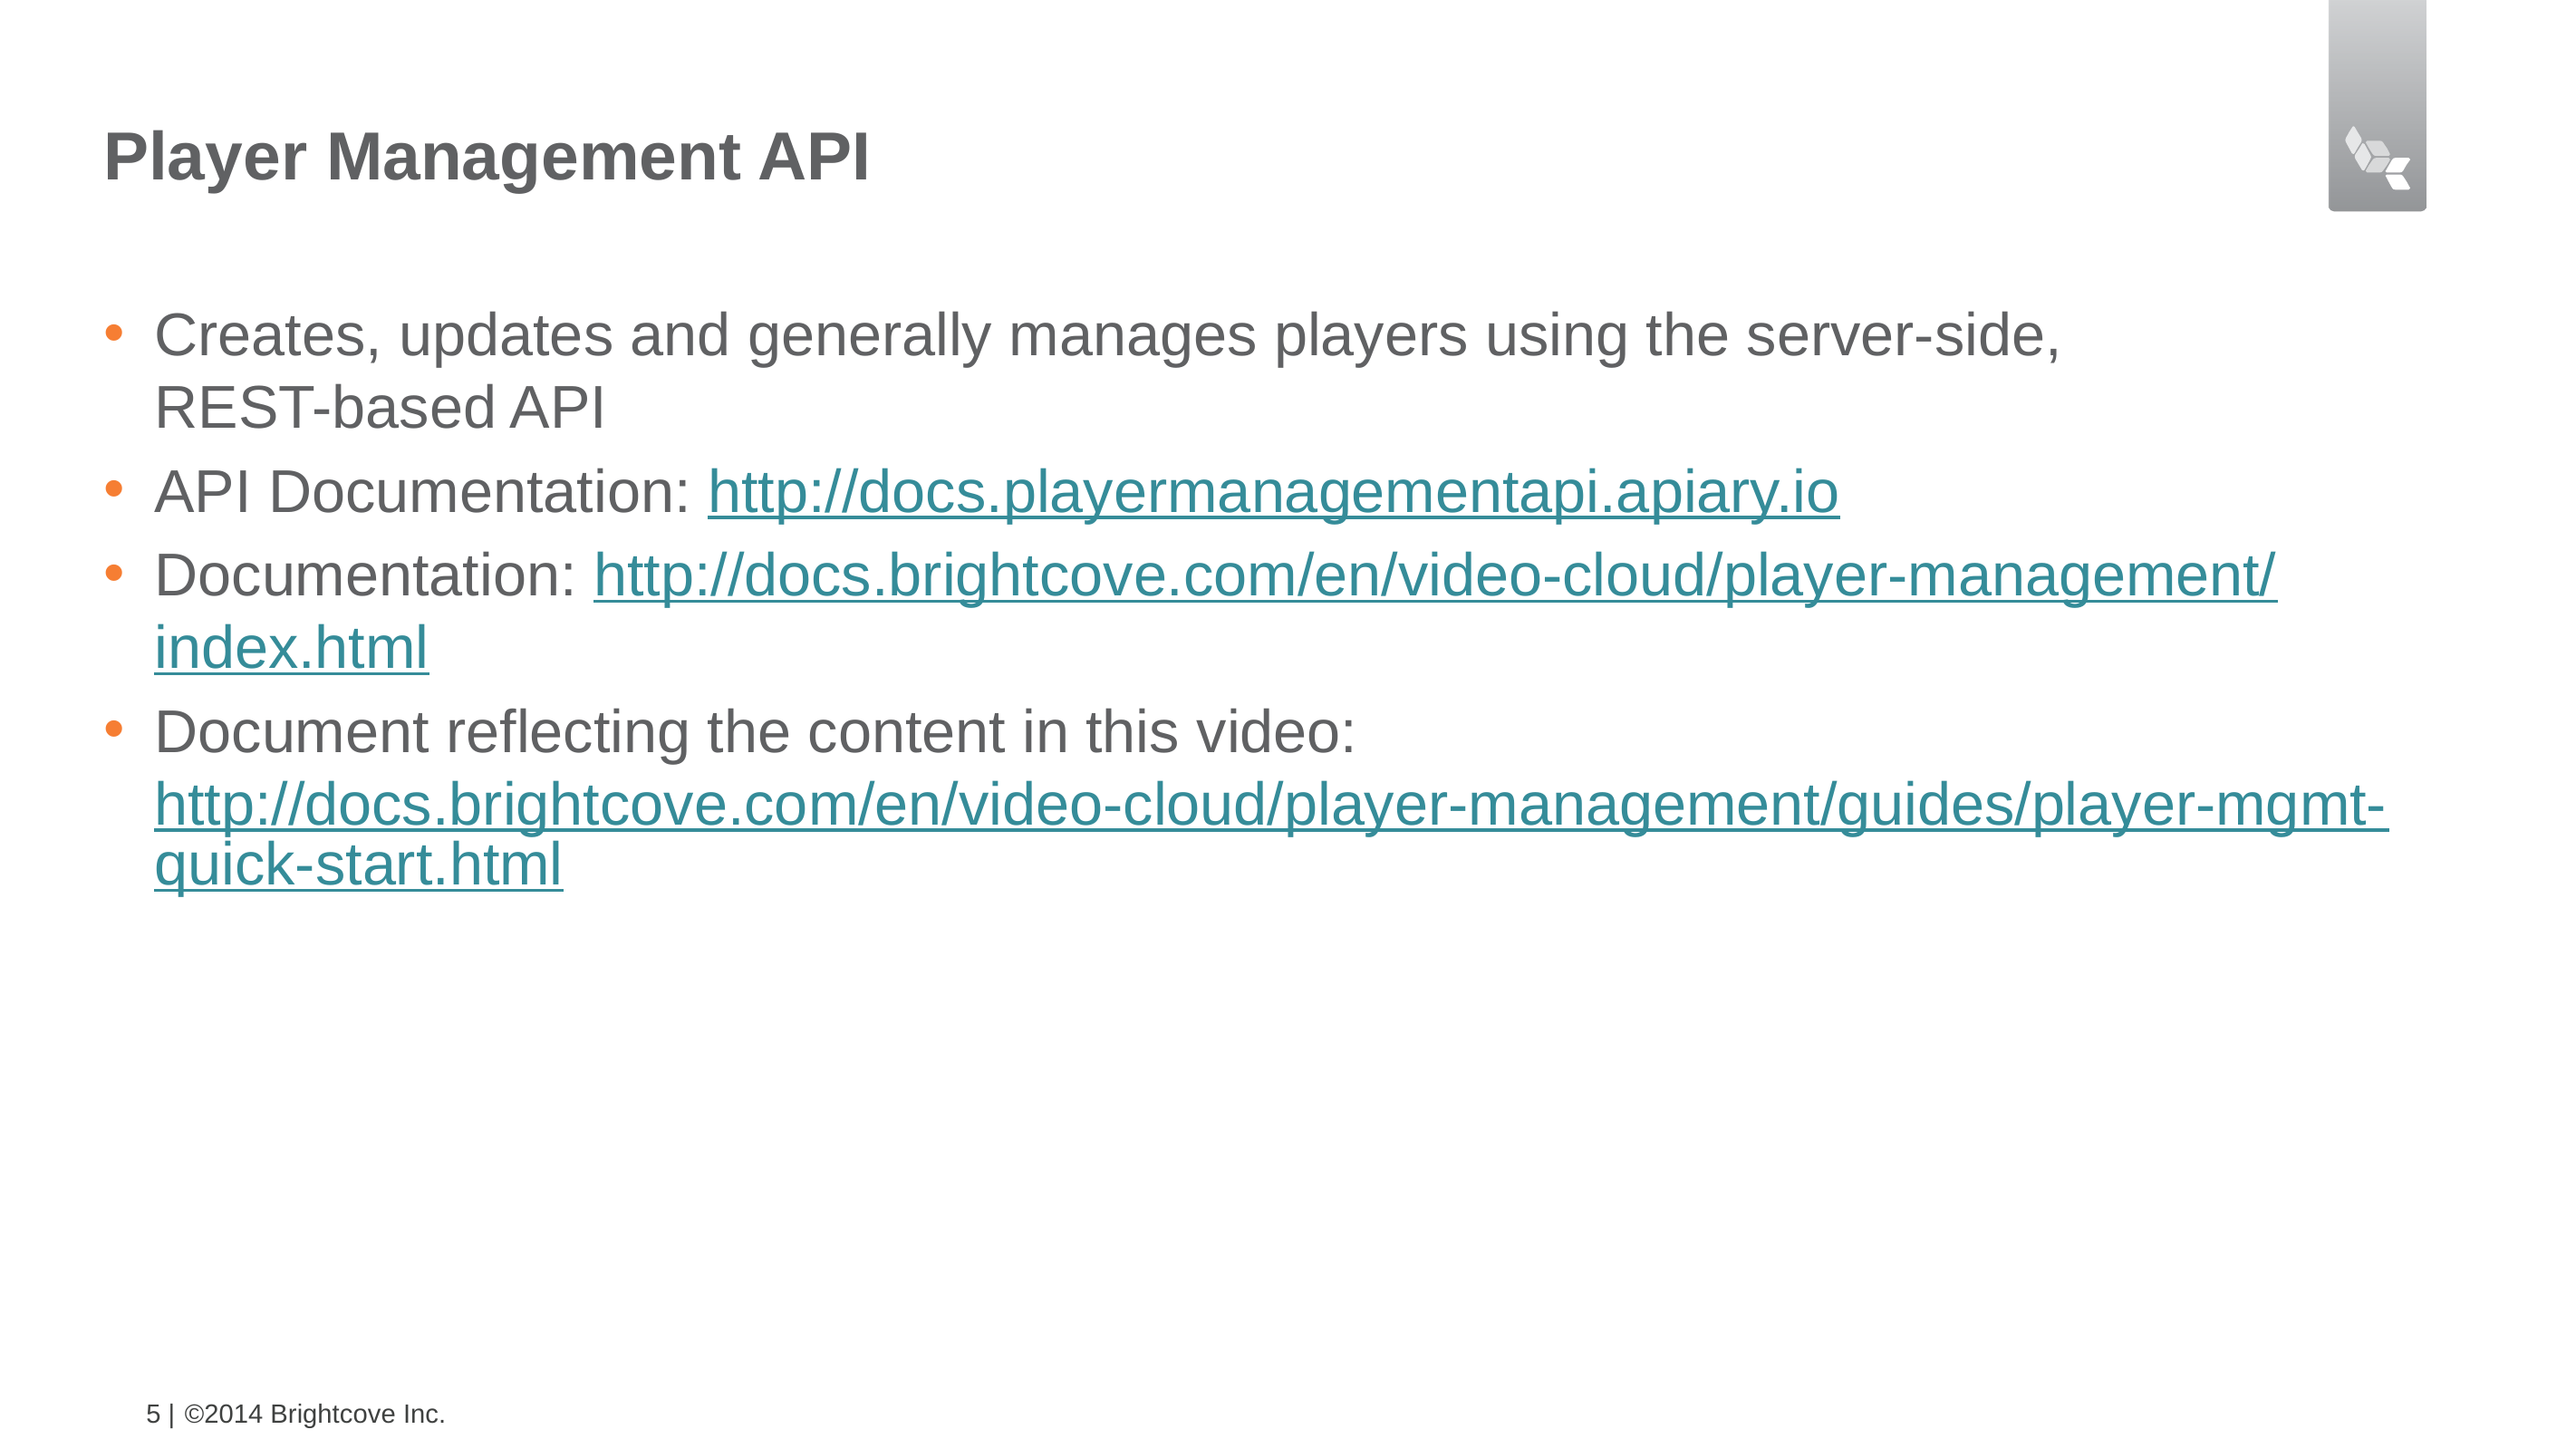

# Player Management API
Creates, updates and generally manages players using the server-side,
REST-based API
API Documentation: http://docs.playermanagementapi.apiary.io
Documentation: http://docs.brightcove.com/en/video-cloud/player-management/index.html
Document reflecting the content in this video: http://docs.brightcove.com/en/video-cloud/player-management/guides/player-mgmt-quick-start.html
5 |
©2014 Brightcove Inc.